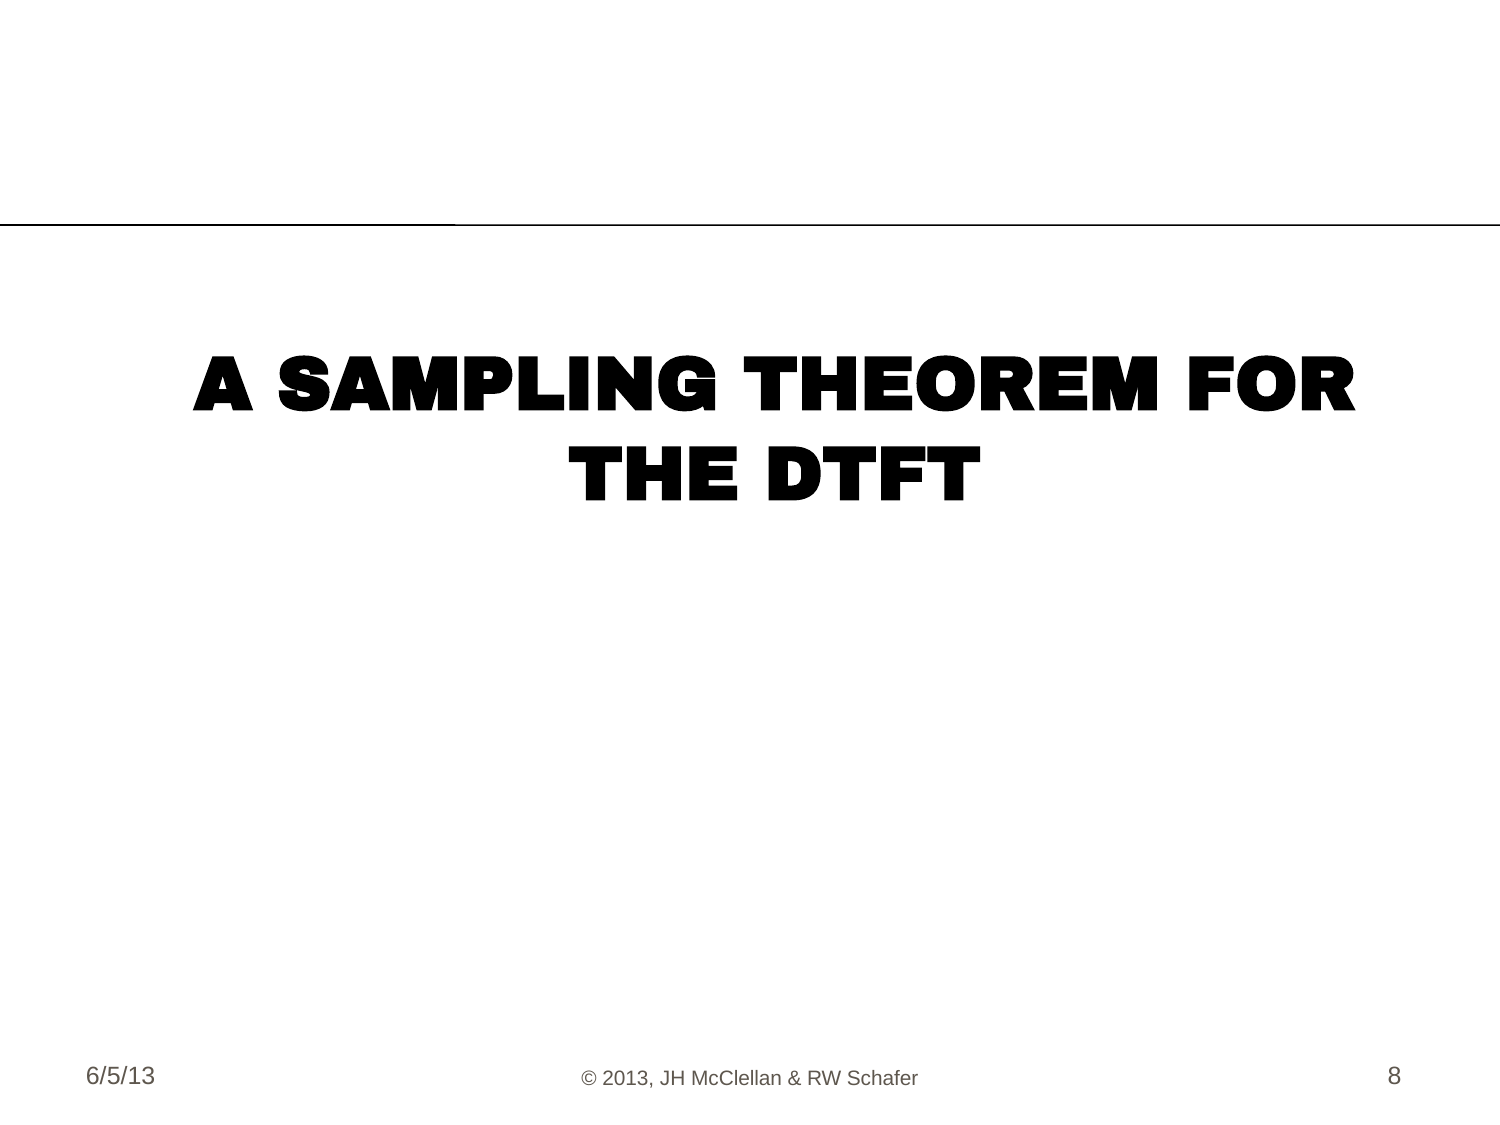

# A Sampling Theorem for the DTFT
6/5/13
© 2013, JH McClellan & RW Schafer
8